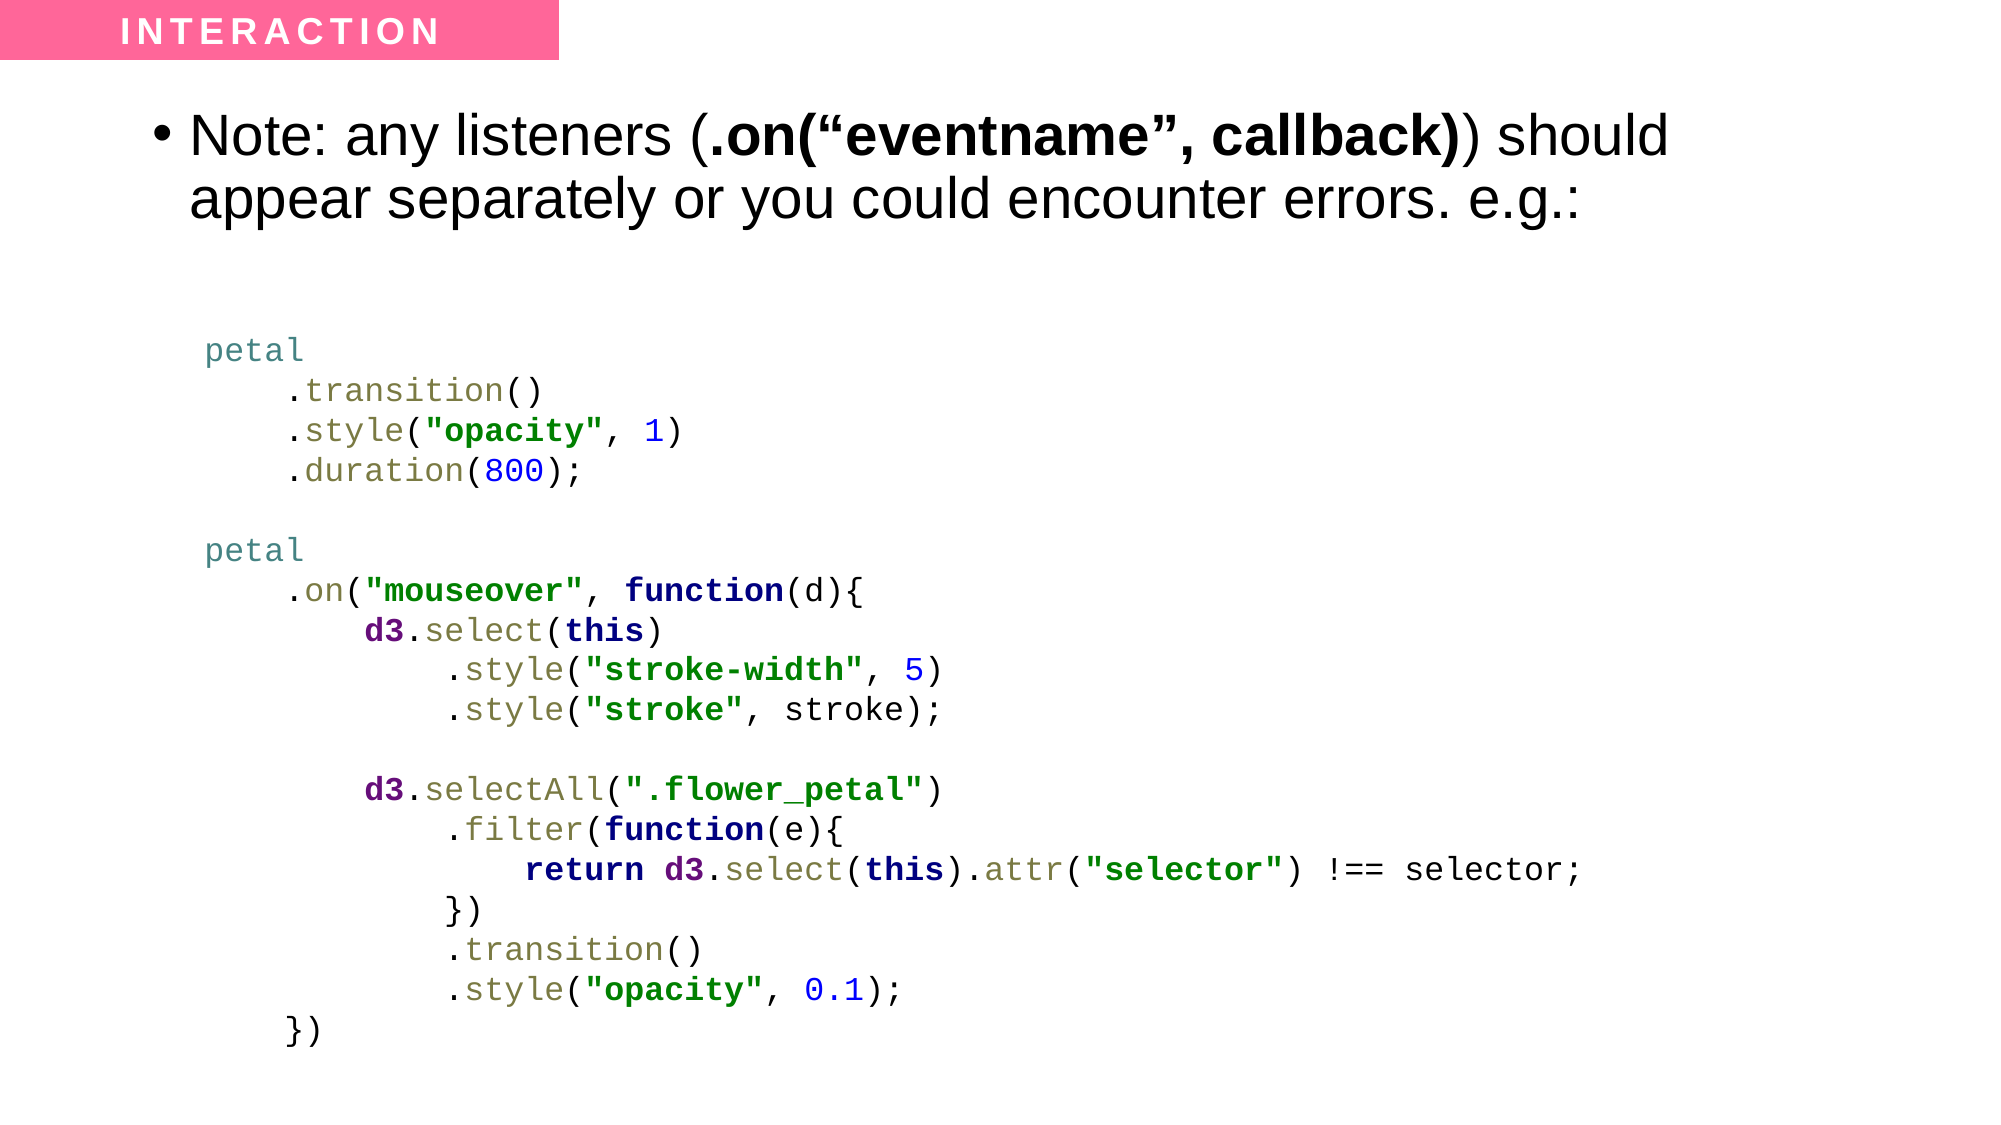

Note: any listeners (.on(“eventname”, callback)) should appear separately or you could encounter errors. e.g.:

petal
    .transition()
    .style("opacity", 1)
    .duration(800);
petal
    .on("mouseover", function(d){
        d3.select(this)
            .style("stroke-width", 5)
            .style("stroke", stroke);
        d3.selectAll(".flower_petal")
            .filter(function(e){
                return d3.select(this).attr("selector") !== selector;
            })
            .transition()
            .style("opacity", 0.1);
    })